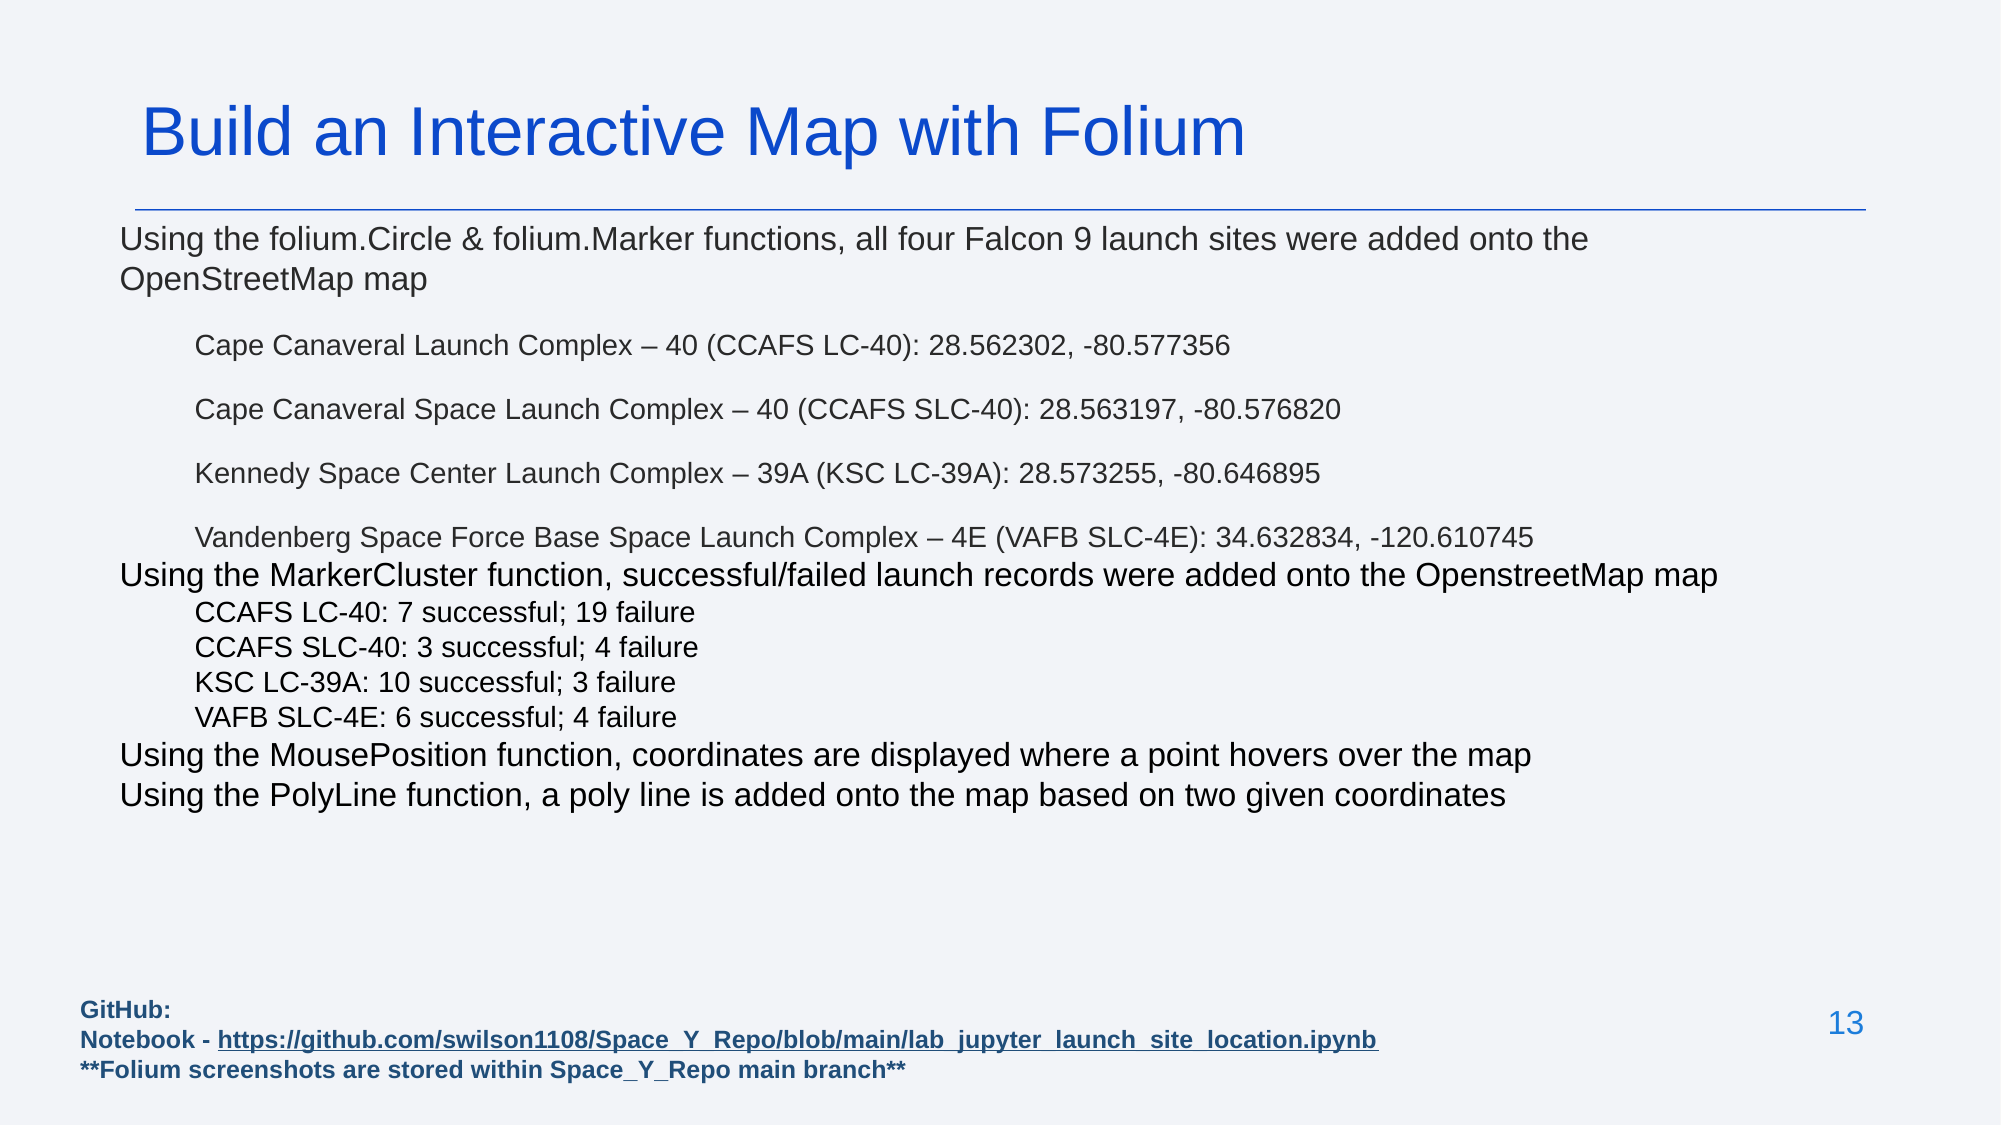

Build an Interactive Map with Folium
Using the folium.Circle & folium.Marker functions, all four Falcon 9 launch sites were added onto the OpenStreetMap map
Cape Canaveral Launch Complex – 40 (CCAFS LC-40): 28.562302, -80.577356
Cape Canaveral Space Launch Complex – 40 (CCAFS SLC-40): 28.563197, -80.576820
Kennedy Space Center Launch Complex – 39A (KSC LC-39A): 28.573255, -80.646895
Vandenberg Space Force Base Space Launch Complex – 4E (VAFB SLC-4E): 34.632834, -120.610745
Using the MarkerCluster function, successful/failed launch records were added onto the OpenstreetMap map
CCAFS LC-40: 7 successful; 19 failure
CCAFS SLC-40: 3 successful; 4 failure
KSC LC-39A: 10 successful; 3 failure
VAFB SLC-4E: 6 successful; 4 failure
Using the MousePosition function, coordinates are displayed where a point hovers over the map
Using the PolyLine function, a poly line is added onto the map based on two given coordinates

GitHub:
Notebook - https://github.com/swilson1108/Space_Y_Repo/blob/main/lab_jupyter_launch_site_location.ipynb
**Folium screenshots are stored within Space_Y_Repo main branch**

13